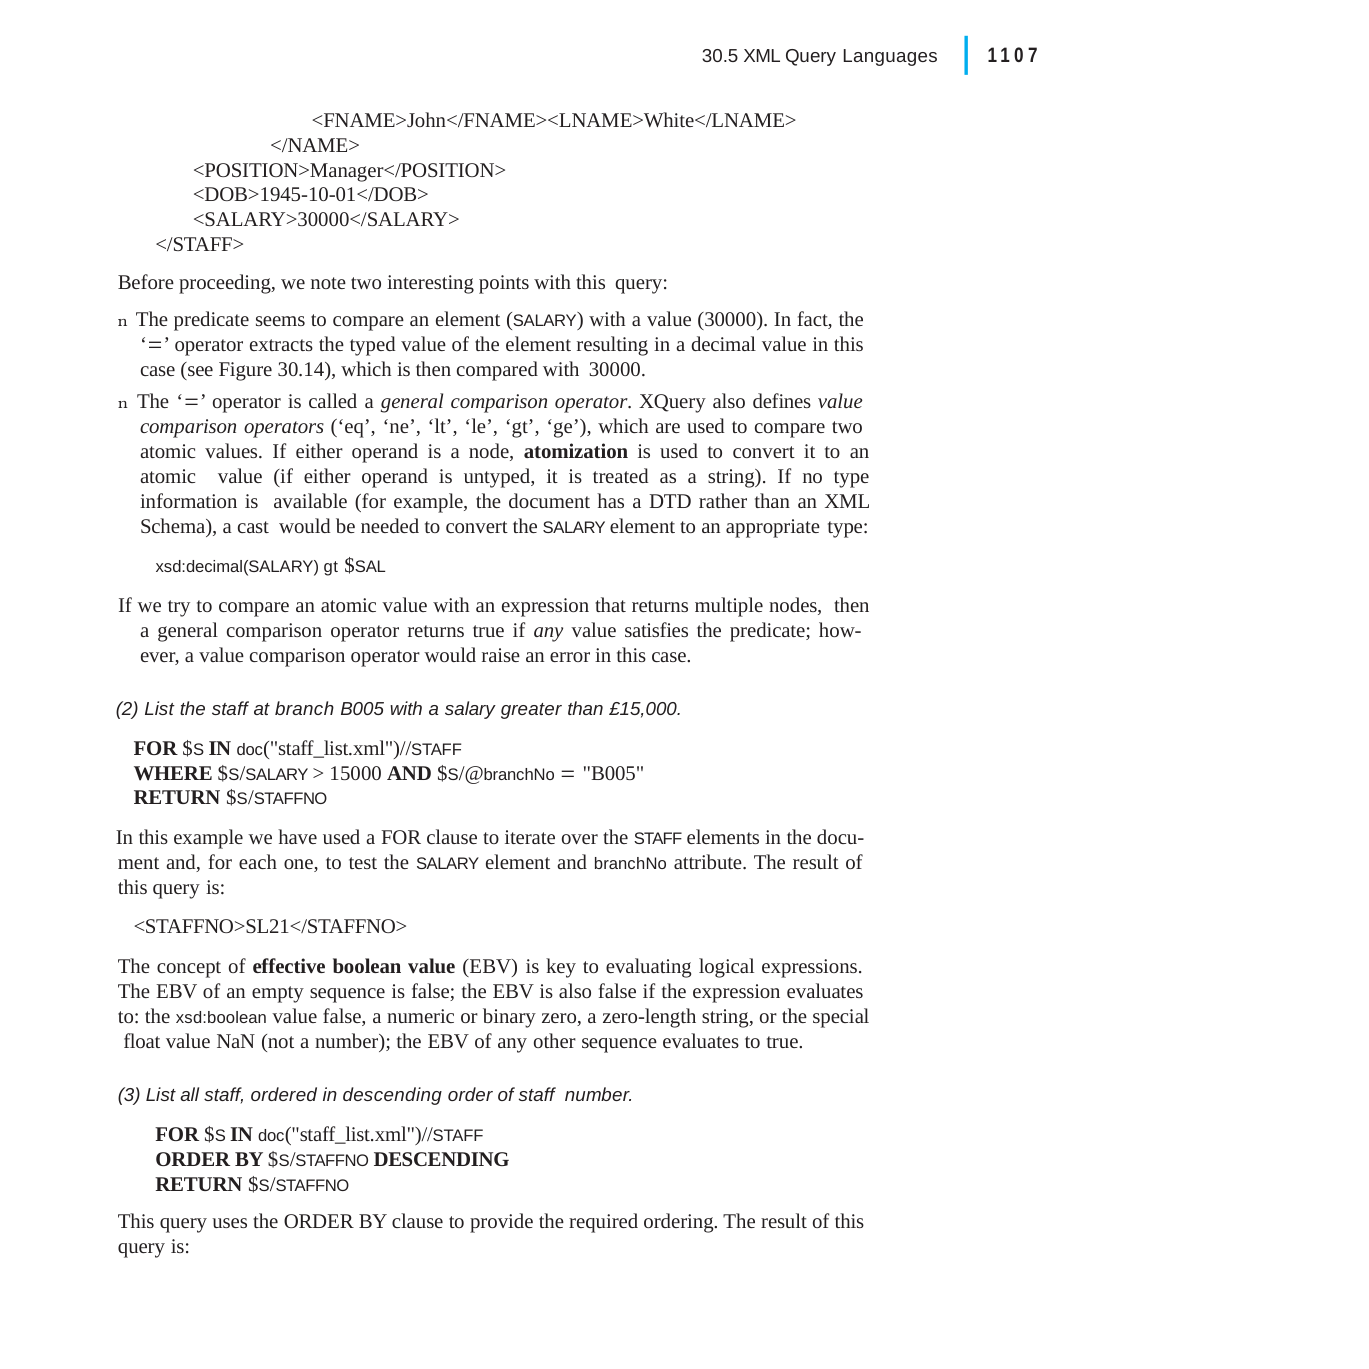

|
1107
30.5 XML Query Languages
<FNAME>John</FNAME><LNAME>White</LNAME>
</NAME>
<POSITION>Manager</POSITION>
<DOB>1945-10-01</DOB>
<SALARY>30000</SALARY>
</STAFF>
Before proceeding, we note two interesting points with this query:
n The predicate seems to compare an element (SALARY) with a value (30000). In fact, the  ‘=’ operator extracts the typed value of the element resulting in a decimal value in this  case (see Figure 30.14), which is then compared with 30000.
n The ‘=’ operator is called a general comparison operator. XQuery also defines value  comparison operators (‘eq’, ‘ne’, ‘lt’, ‘le’, ‘gt’, ‘ge’), which are used to compare two  atomic values. If either operand is a node, atomization is used to convert it to an atomic  value (if either operand is untyped, it is treated as a string). If no type information is  available (for example, the document has a DTD rather than an XML Schema), a cast  would be needed to convert the SALARY element to an appropriate type:
xsd:decimal(SALARY) gt $SAL
If we try to compare an atomic value with an expression that returns multiple nodes,  then a general comparison operator returns true if any value satisfies the predicate; how-  ever, a value comparison operator would raise an error in this case.

(2) List the staff at branch B005 with a salary greater than £15,000.
FOR $S IN doc("staff_list.xml")//STAFF
WHERE $S/SALARY > 15000 AND $S/@branchNo = "B005"
RETURN $S/STAFFNO
In this example we have used a FOR clause to iterate over the STAFF elements in the docu-  ment and, for each one, to test the SALARY element and branchNo attribute. The result of  this query is:
<STAFFNO>SL21</STAFFNO>
The concept of effective boolean value (EBV) is key to evaluating logical expressions.  The EBV of an empty sequence is false; the EBV is also false if the expression evaluates  to: the xsd:boolean value false, a numeric or binary zero, a zero-length string, or the special  float value NaN (not a number); the EBV of any other sequence evaluates to true.

(3) List all staff, ordered in descending order of staff number.
FOR $S IN doc("staff_list.xml")//STAFF  ORDER BY $S/STAFFNO DESCENDING  RETURN $S/STAFFNO
This query uses the ORDER BY clause to provide the required ordering. The result of this  query is: